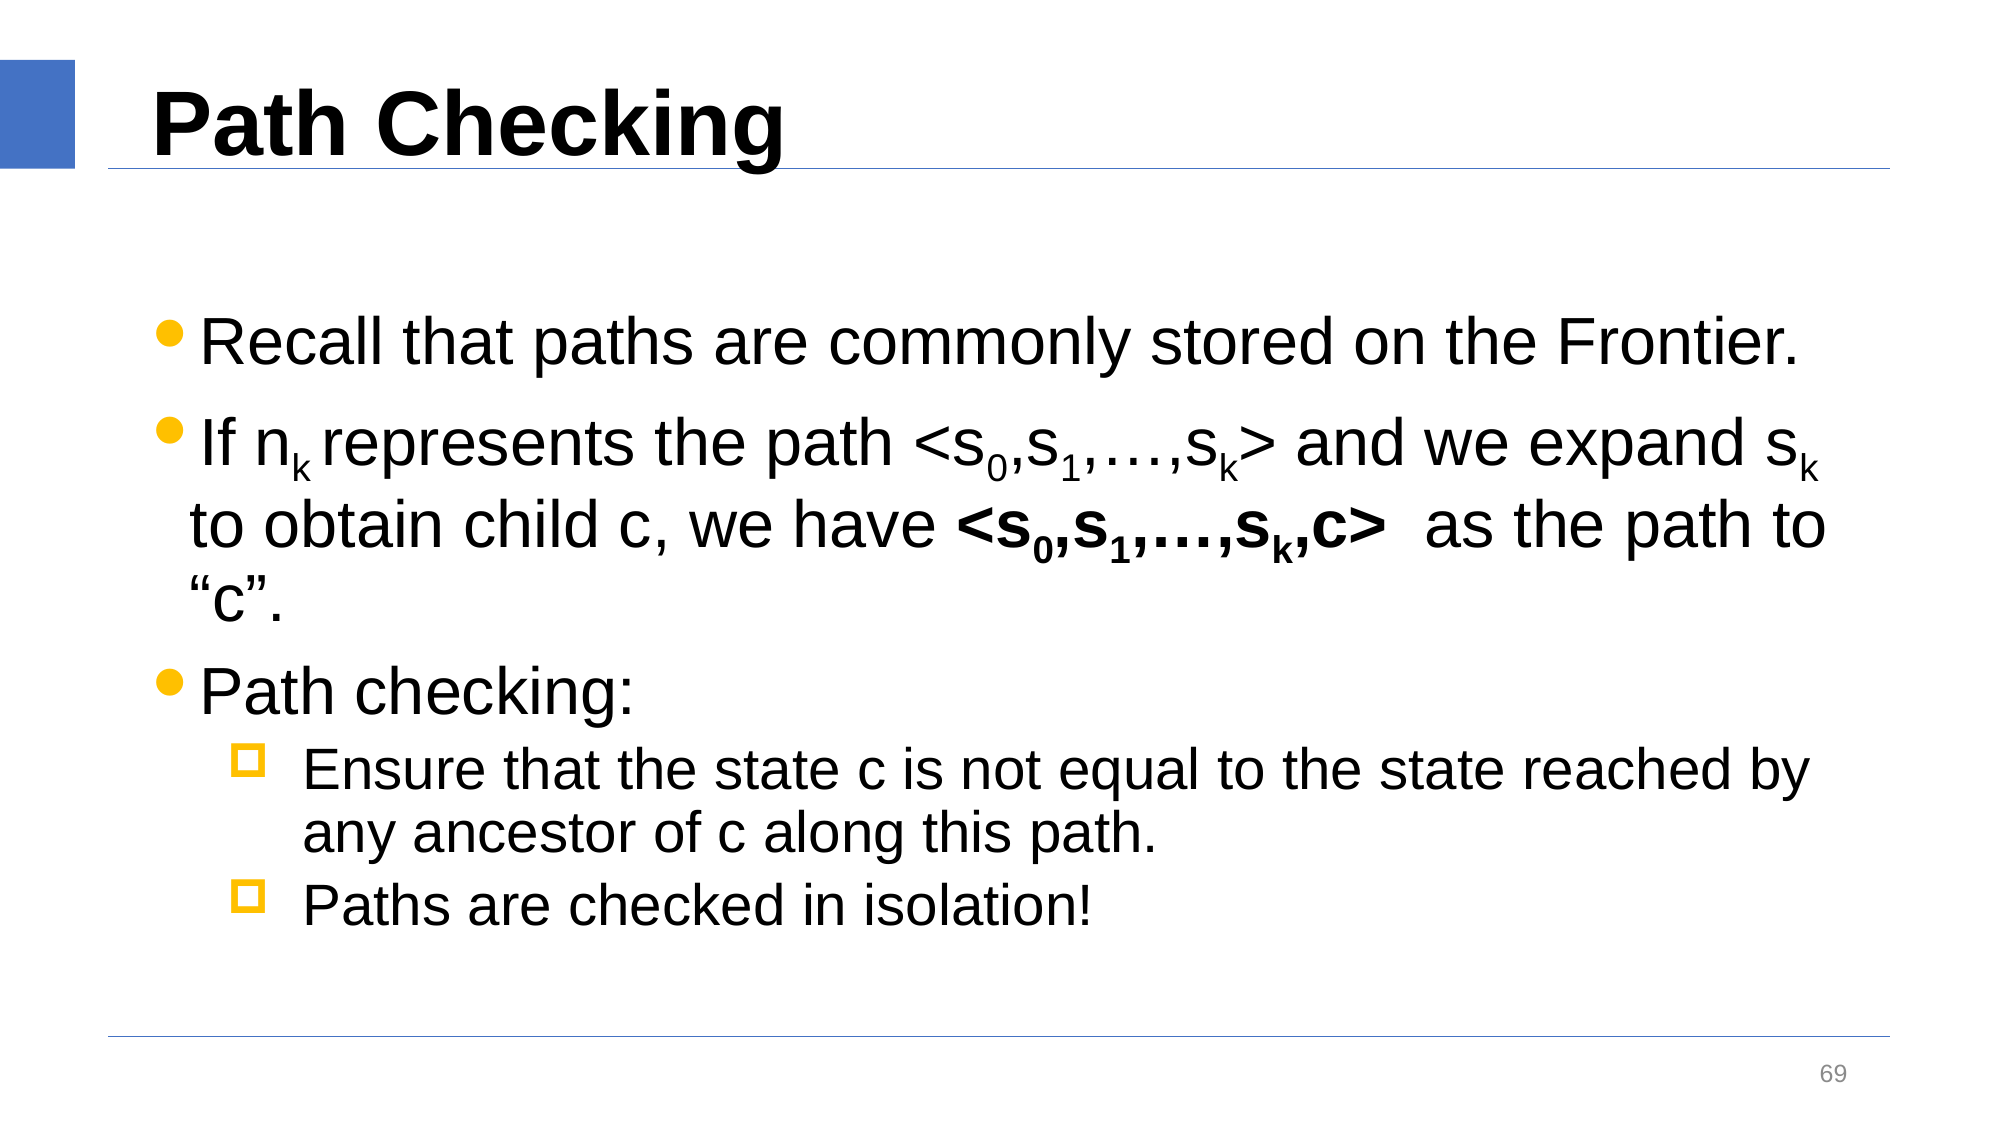

# Path Checking
Recall that paths are commonly stored on the Frontier.
If nk represents the path <s0,s1,…,sk> and we expand sk to obtain child c, we have <s0,s1,…,sk,c>  as the path to “c”.
Path checking:
Ensure that the state c is not equal to the state reached by any ancestor of c along this path.
Paths are checked in isolation!

69